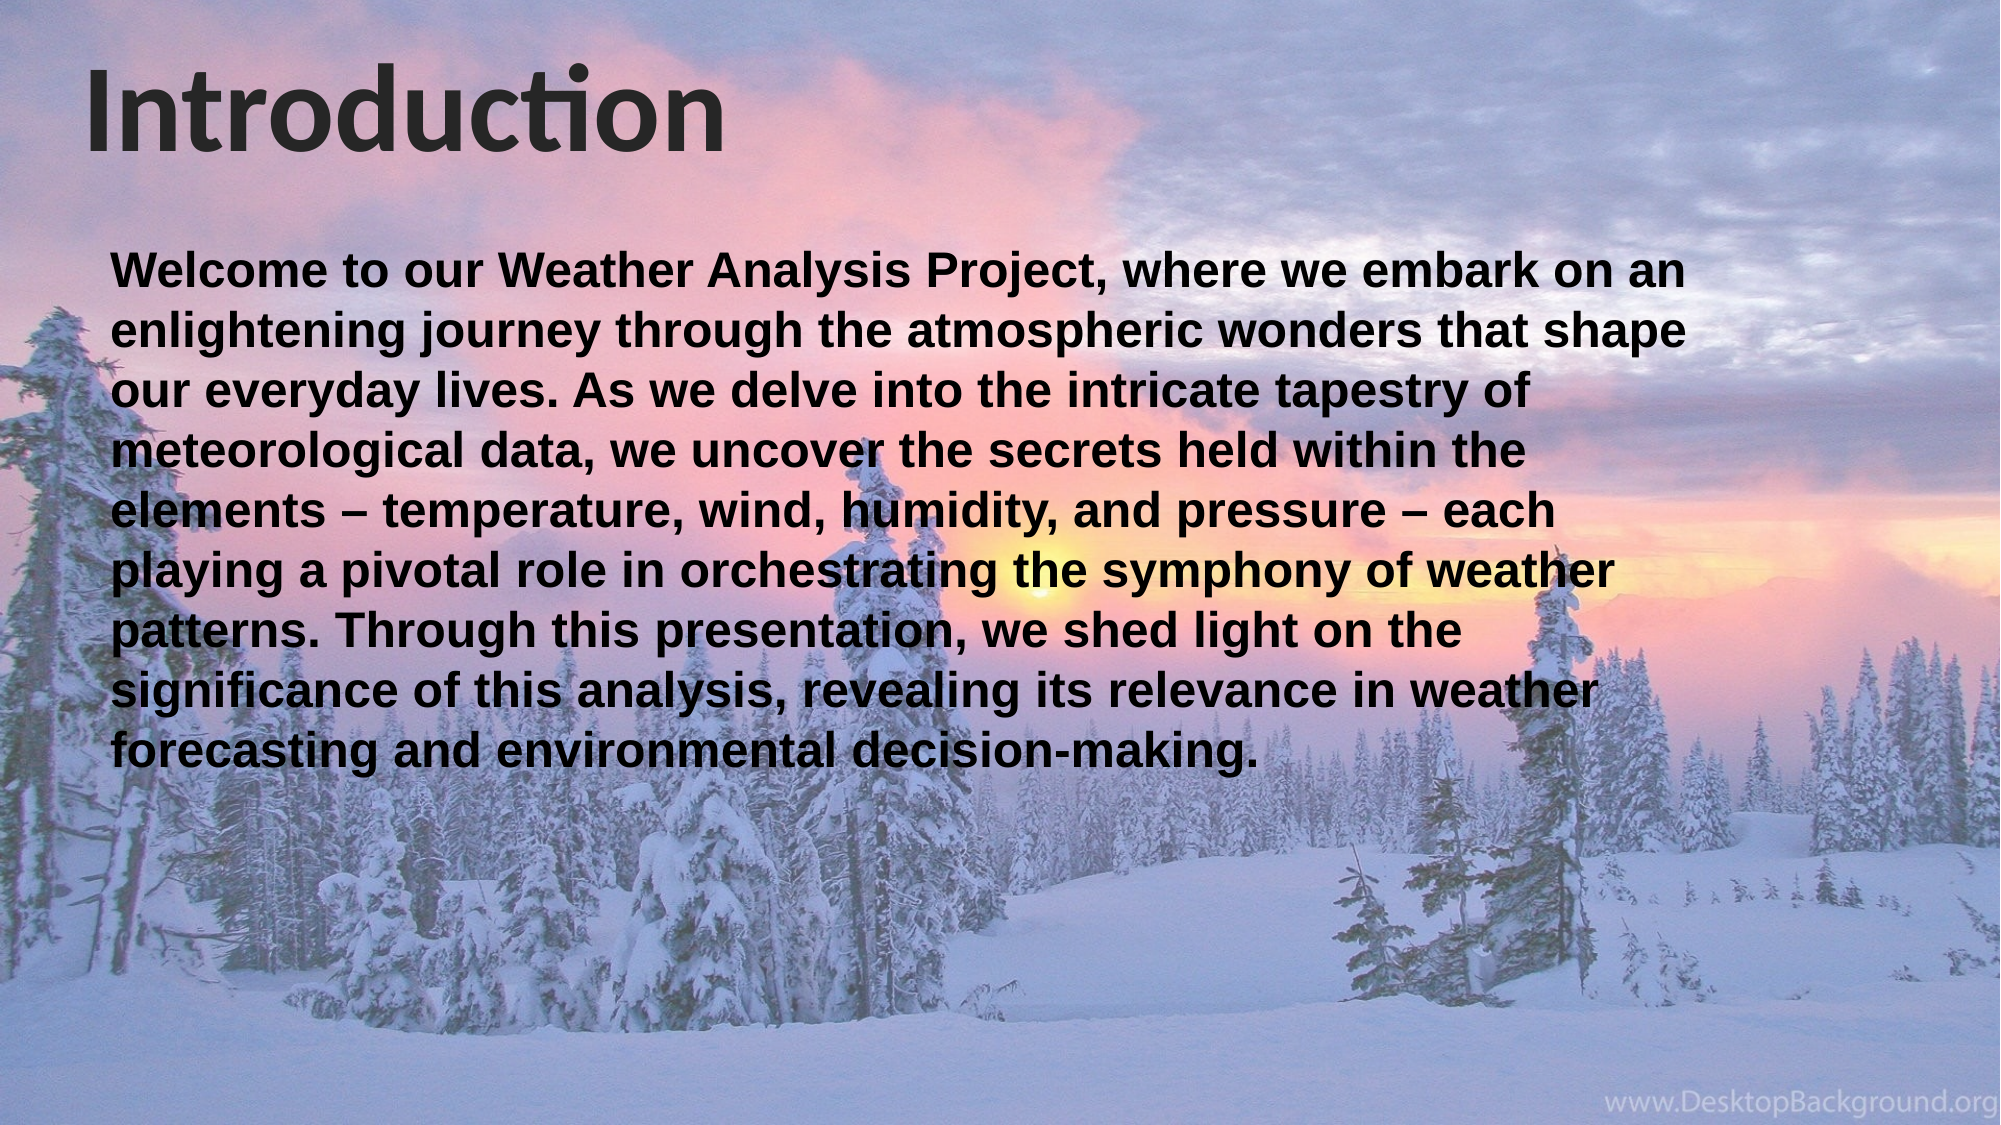

Introduction
Welcome to our Weather Analysis Project, where we embark on an enlightening journey through the atmospheric wonders that shape our everyday lives. As we delve into the intricate tapestry of meteorological data, we uncover the secrets held within the elements – temperature, wind, humidity, and pressure – each playing a pivotal role in orchestrating the symphony of weather patterns. Through this presentation, we shed light on the significance of this analysis, revealing its relevance in weather forecasting and environmental decision-making.